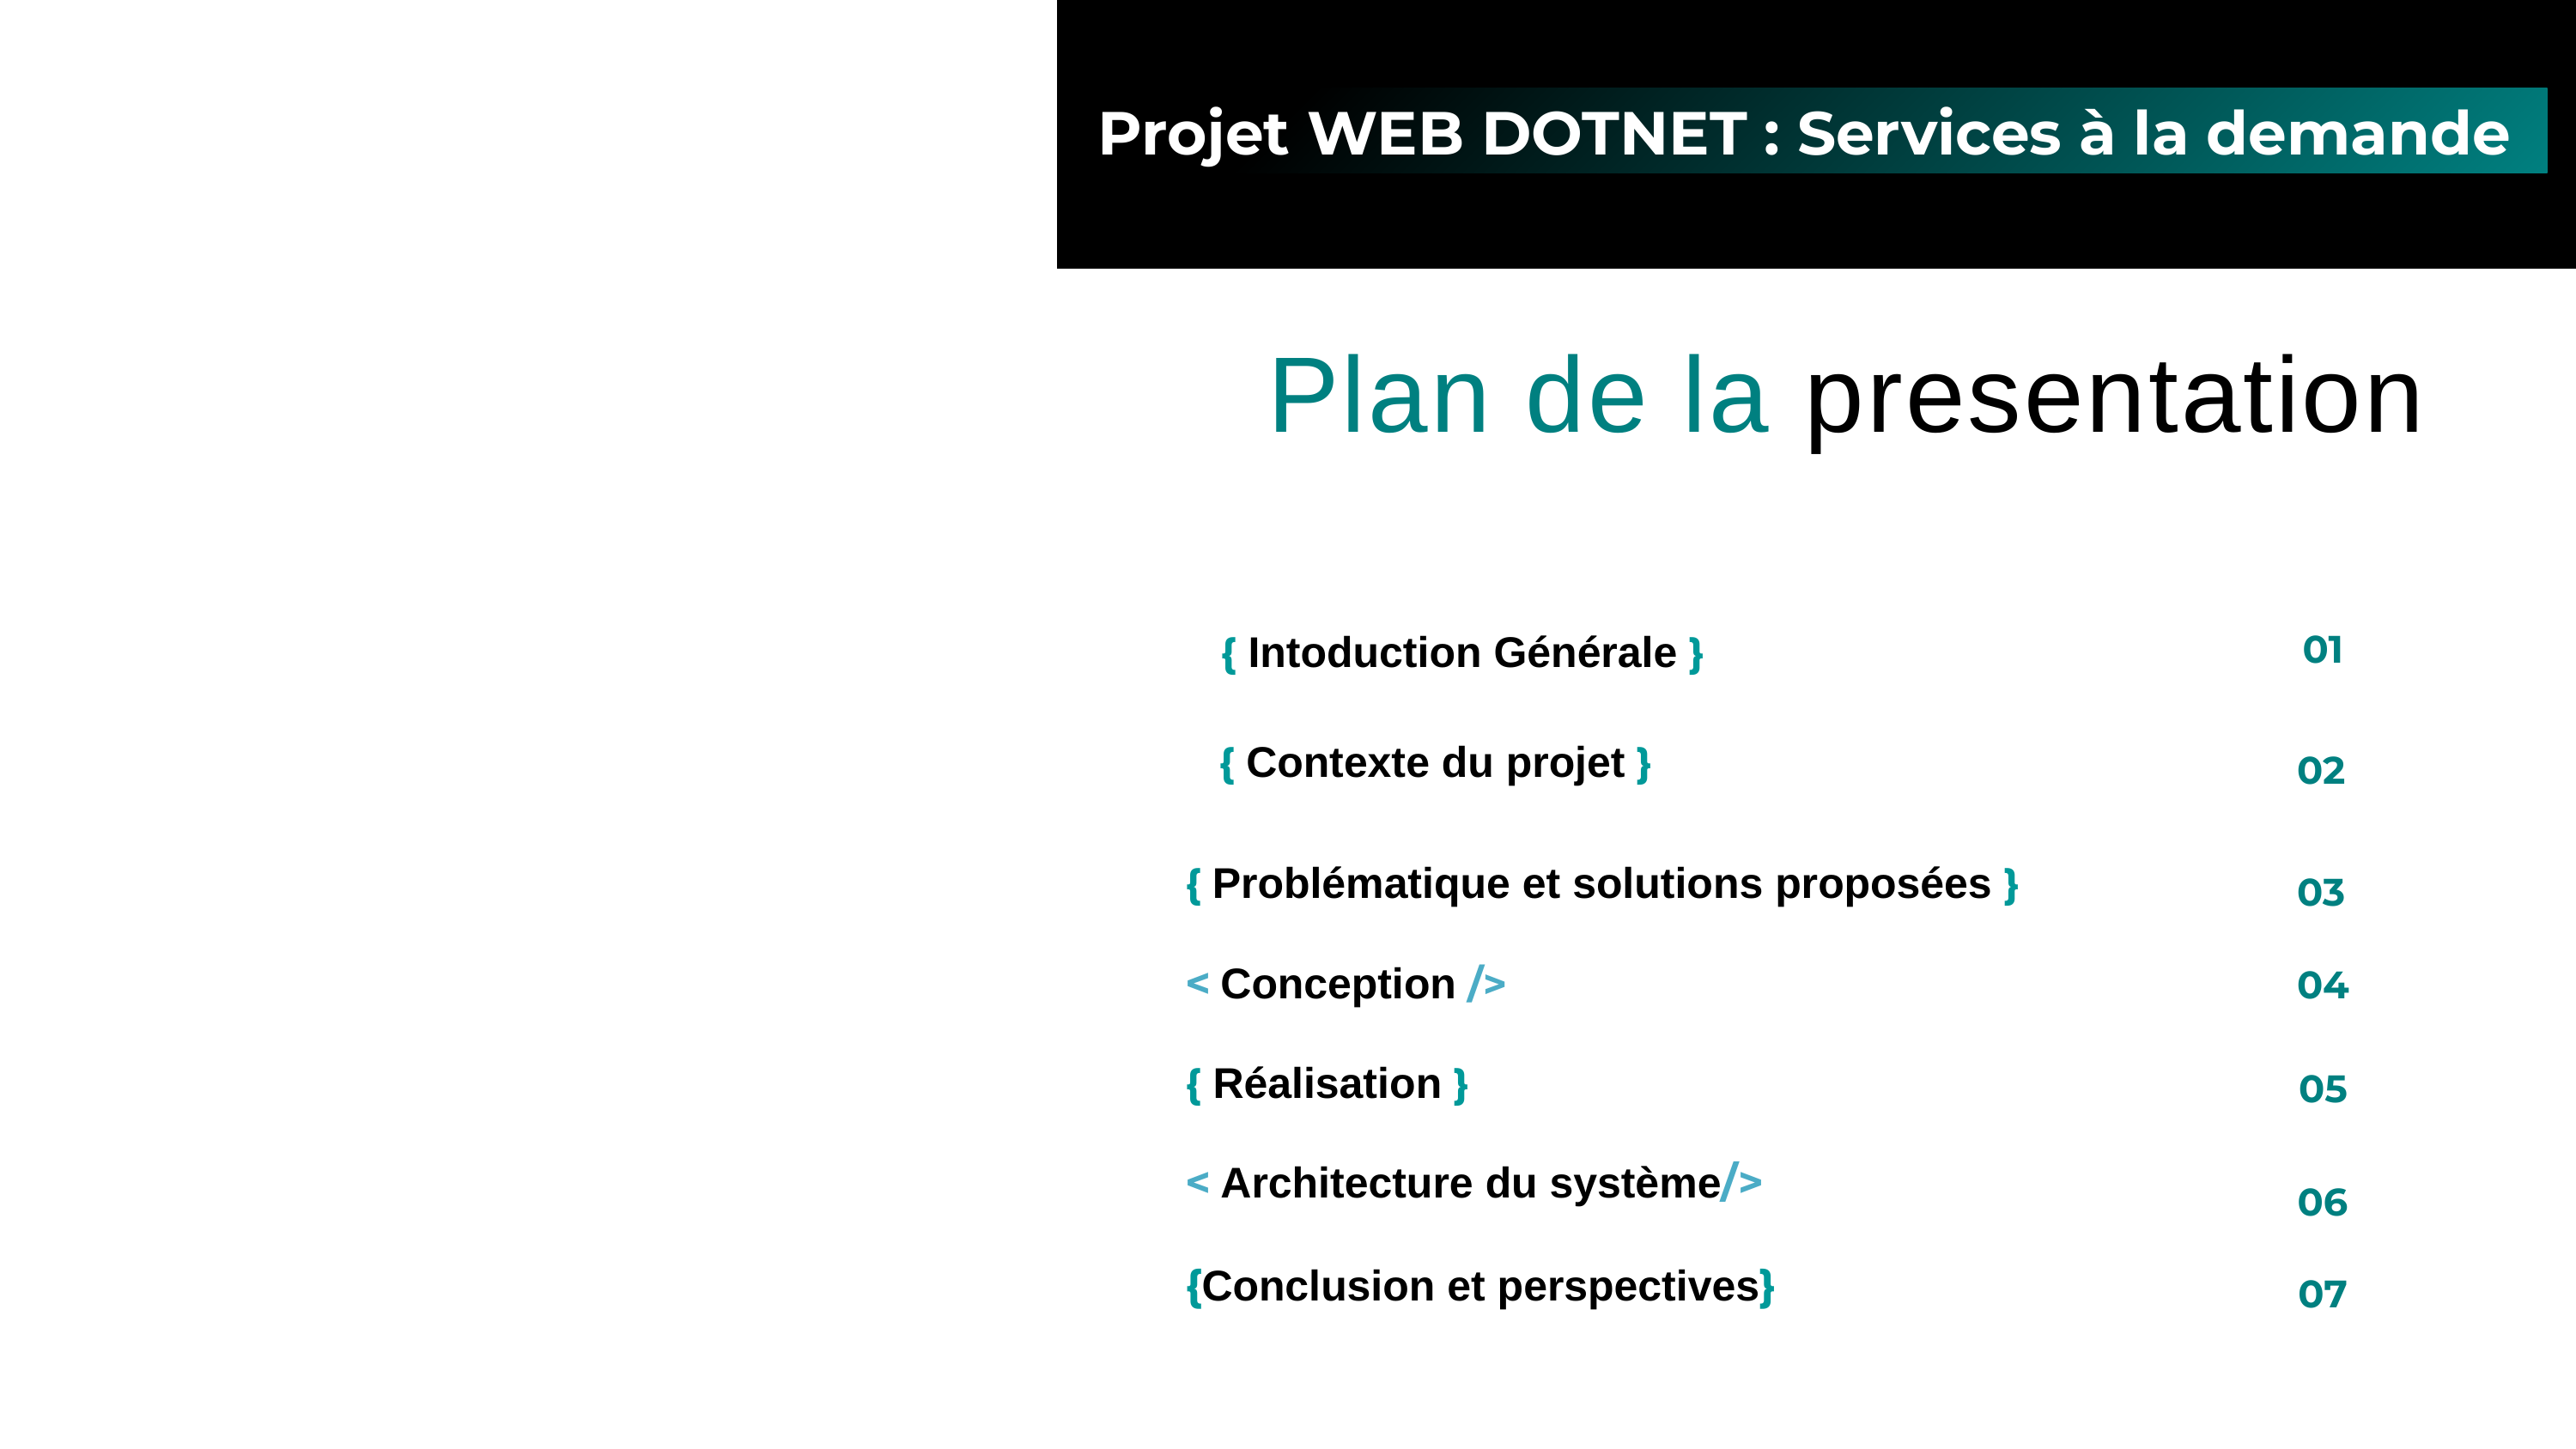

Projet WEB DOTNET : Services à la demande
Plan de la presentation

{ Intoduction Générale }
01
{ Contexte du projet }
02

{ Problématique et solutions proposées }

< Conception />

{ Réalisation }

< Architecture du système/>

{Conclusion et perspectives}

03
04
05

06

07